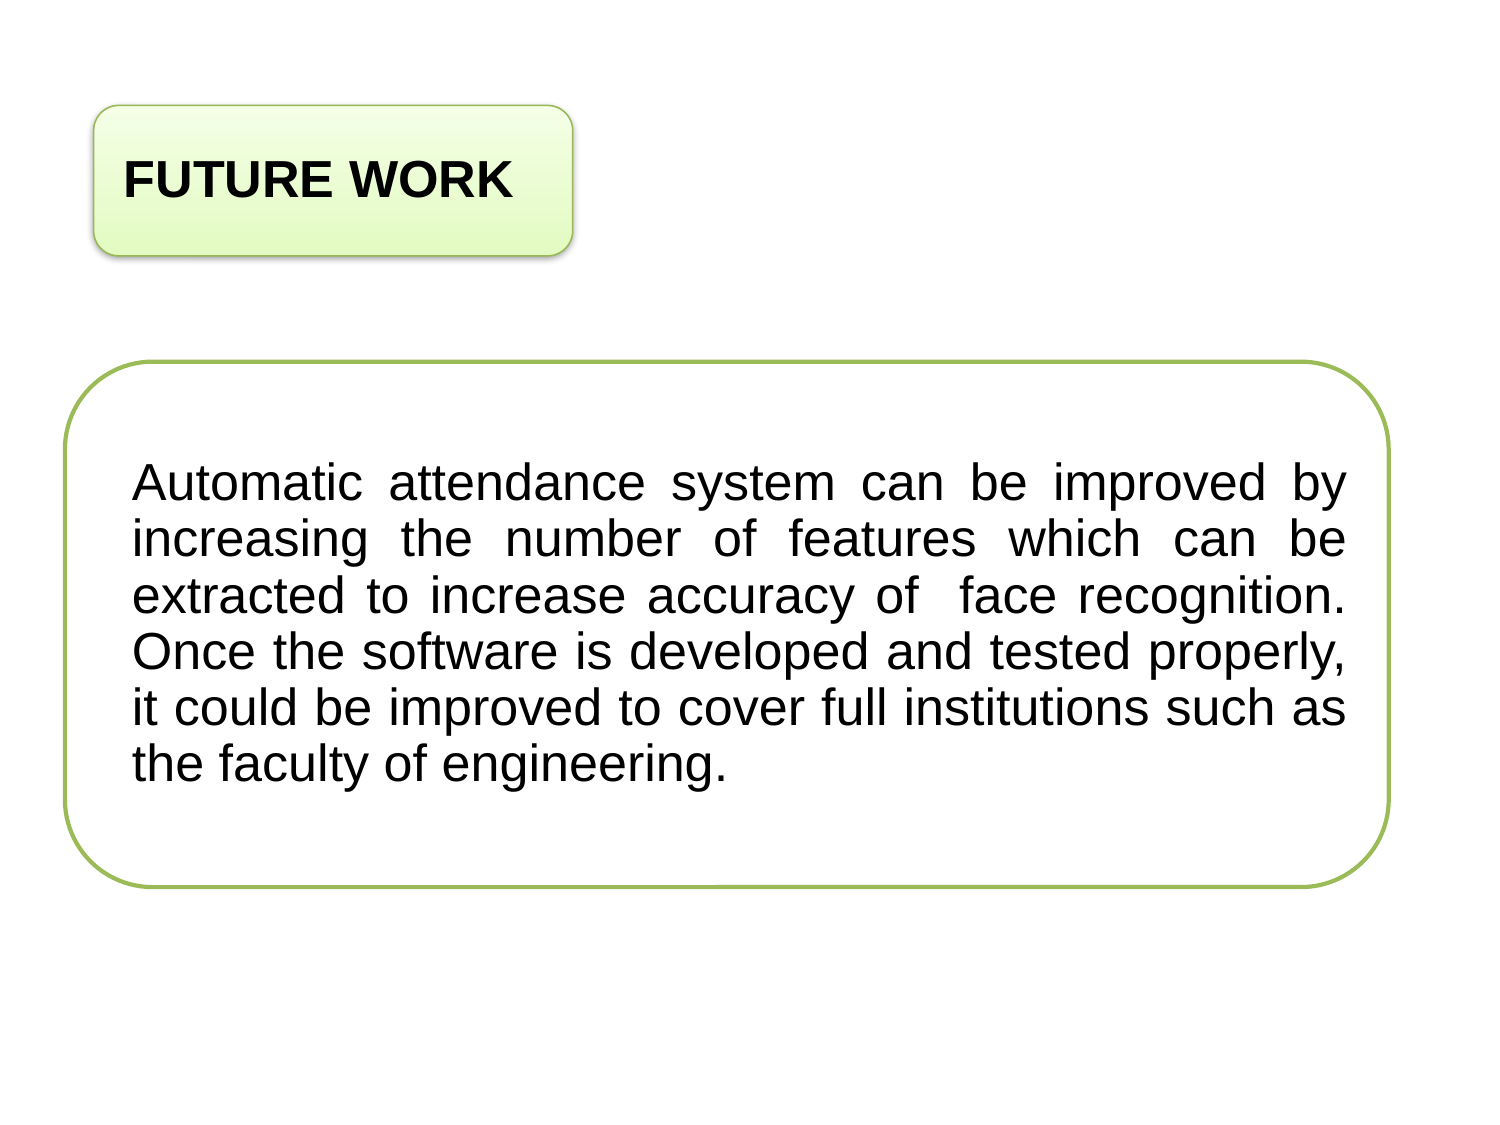

Future work
Automatic attendance system can be improved by increasing the number of features which can be extracted to increase accuracy of  face recognition. Once the software is developed and tested properly, it could be improved to cover full institutions such as the faculty of engineering.